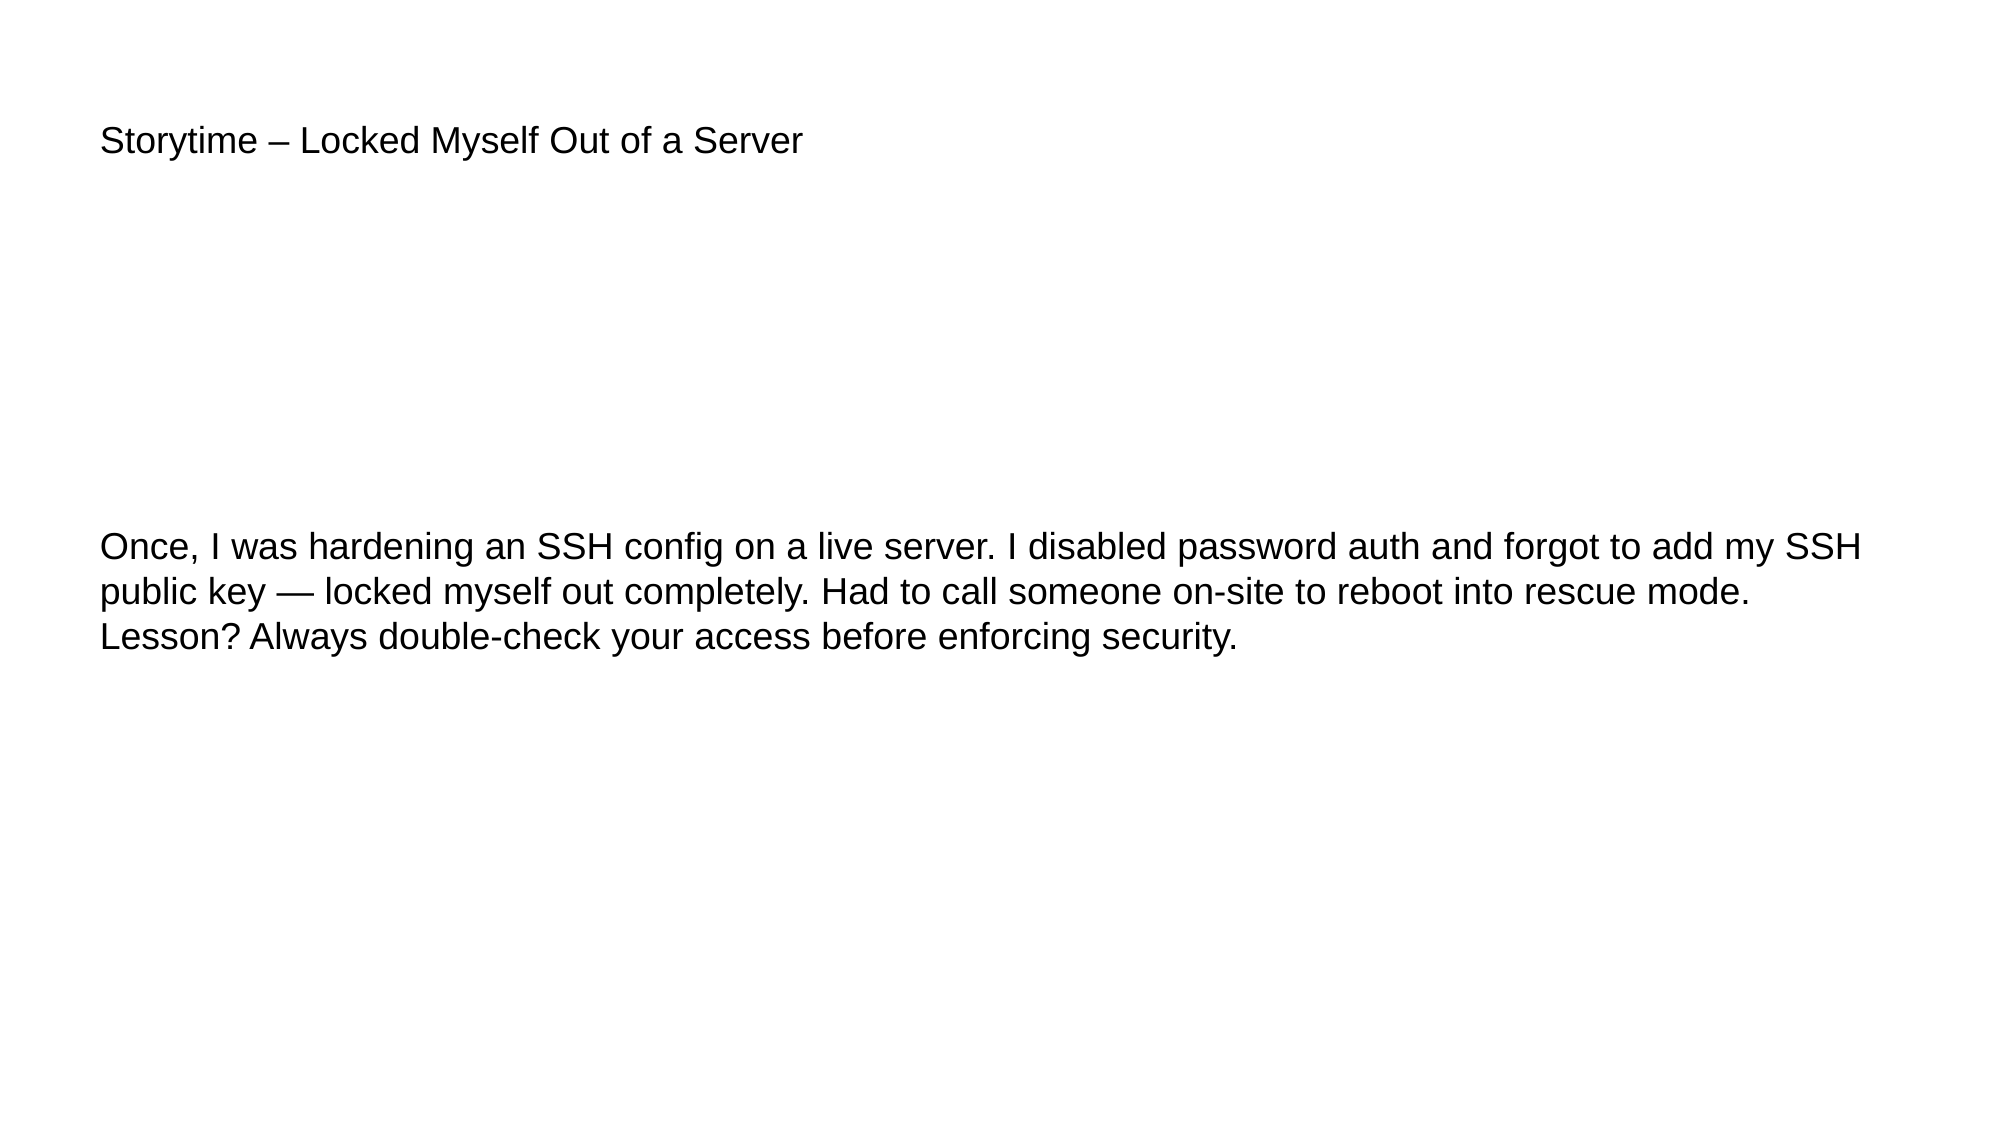

# Storytime – Locked Myself Out of a Server
Once, I was hardening an SSH config on a live server. I disabled password auth and forgot to add my SSH public key — locked myself out completely. Had to call someone on-site to reboot into rescue mode. Lesson? Always double-check your access before enforcing security.